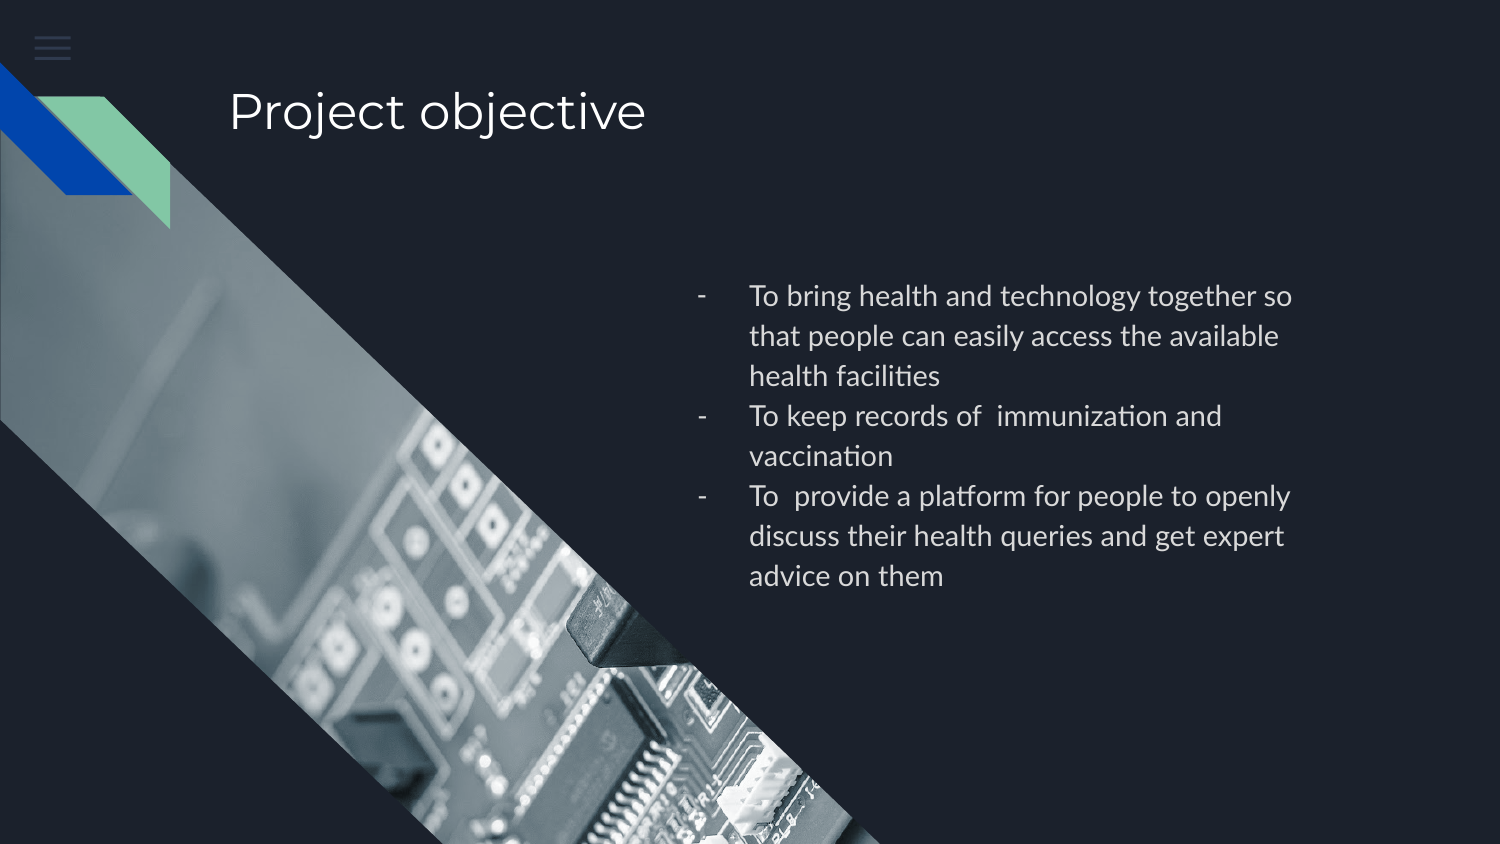

# Project objective
To bring health and technology together so that people can easily access the available health facilities
To keep records of  immunization and vaccination
To  provide a platform for people to openly discuss their health queries and get expert advice on them